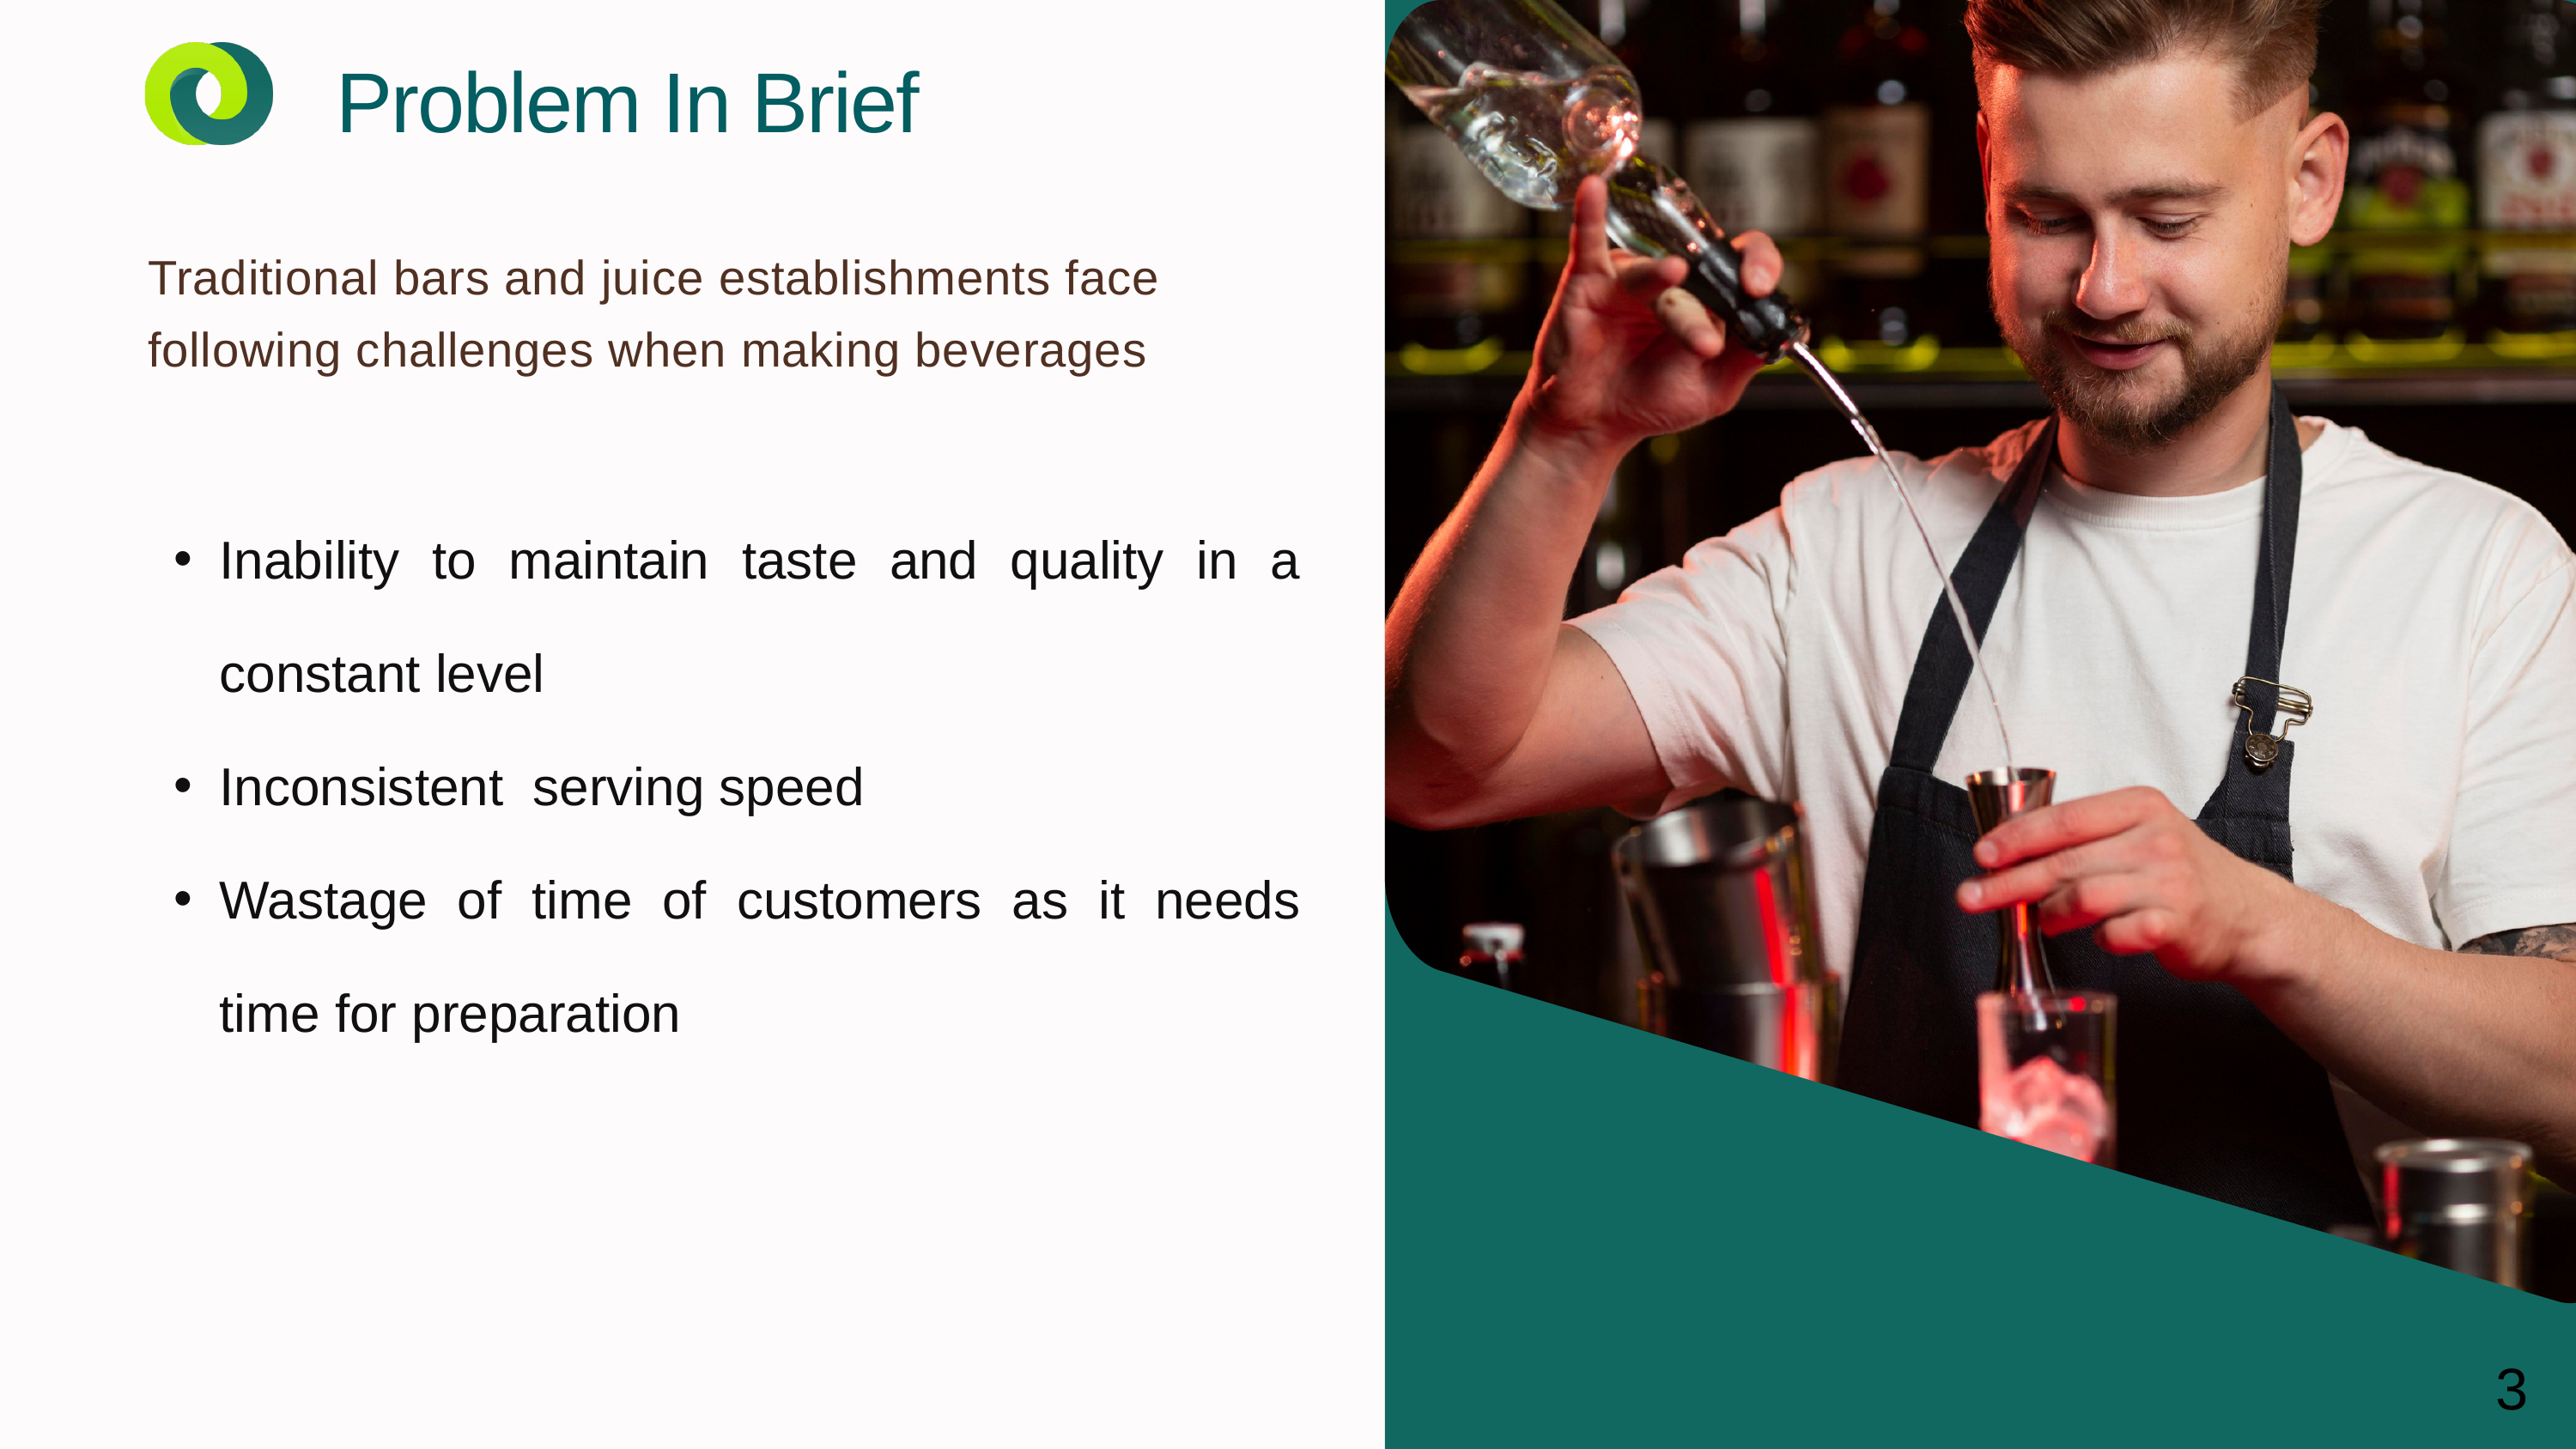

Problem In Brief

Traditional bars and juice establishments face
following challenges when making beverages

Inability to maintain taste and quality in a constant level
Inconsistent  serving speed
Wastage of time of customers as it needs time for preparation
3